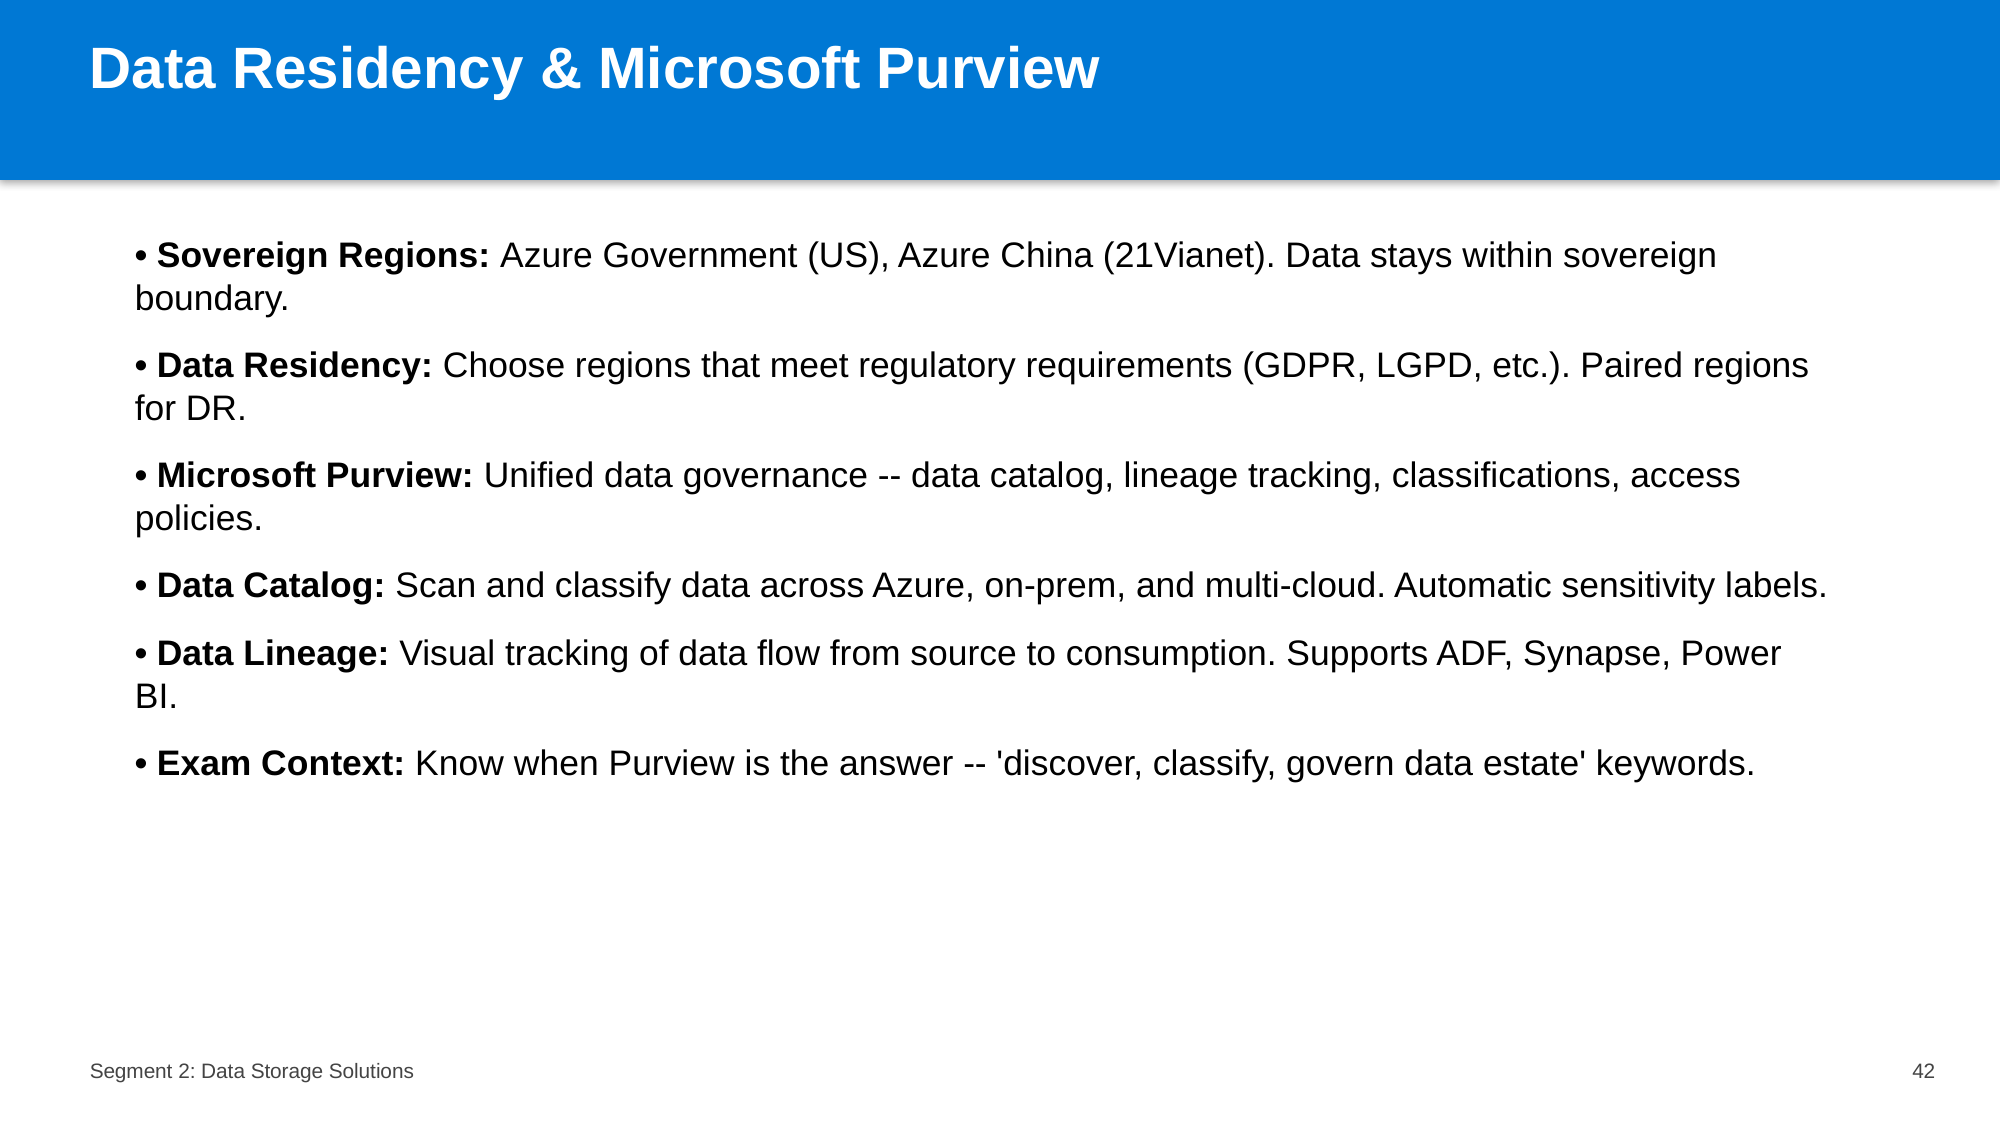

Data Residency & Microsoft Purview
• Sovereign Regions: Azure Government (US), Azure China (21Vianet). Data stays within sovereign boundary.
• Data Residency: Choose regions that meet regulatory requirements (GDPR, LGPD, etc.). Paired regions for DR.
• Microsoft Purview: Unified data governance -- data catalog, lineage tracking, classifications, access policies.
• Data Catalog: Scan and classify data across Azure, on-prem, and multi-cloud. Automatic sensitivity labels.
• Data Lineage: Visual tracking of data flow from source to consumption. Supports ADF, Synapse, Power BI.
• Exam Context: Know when Purview is the answer -- 'discover, classify, govern data estate' keywords.
Segment 2: Data Storage Solutions
42